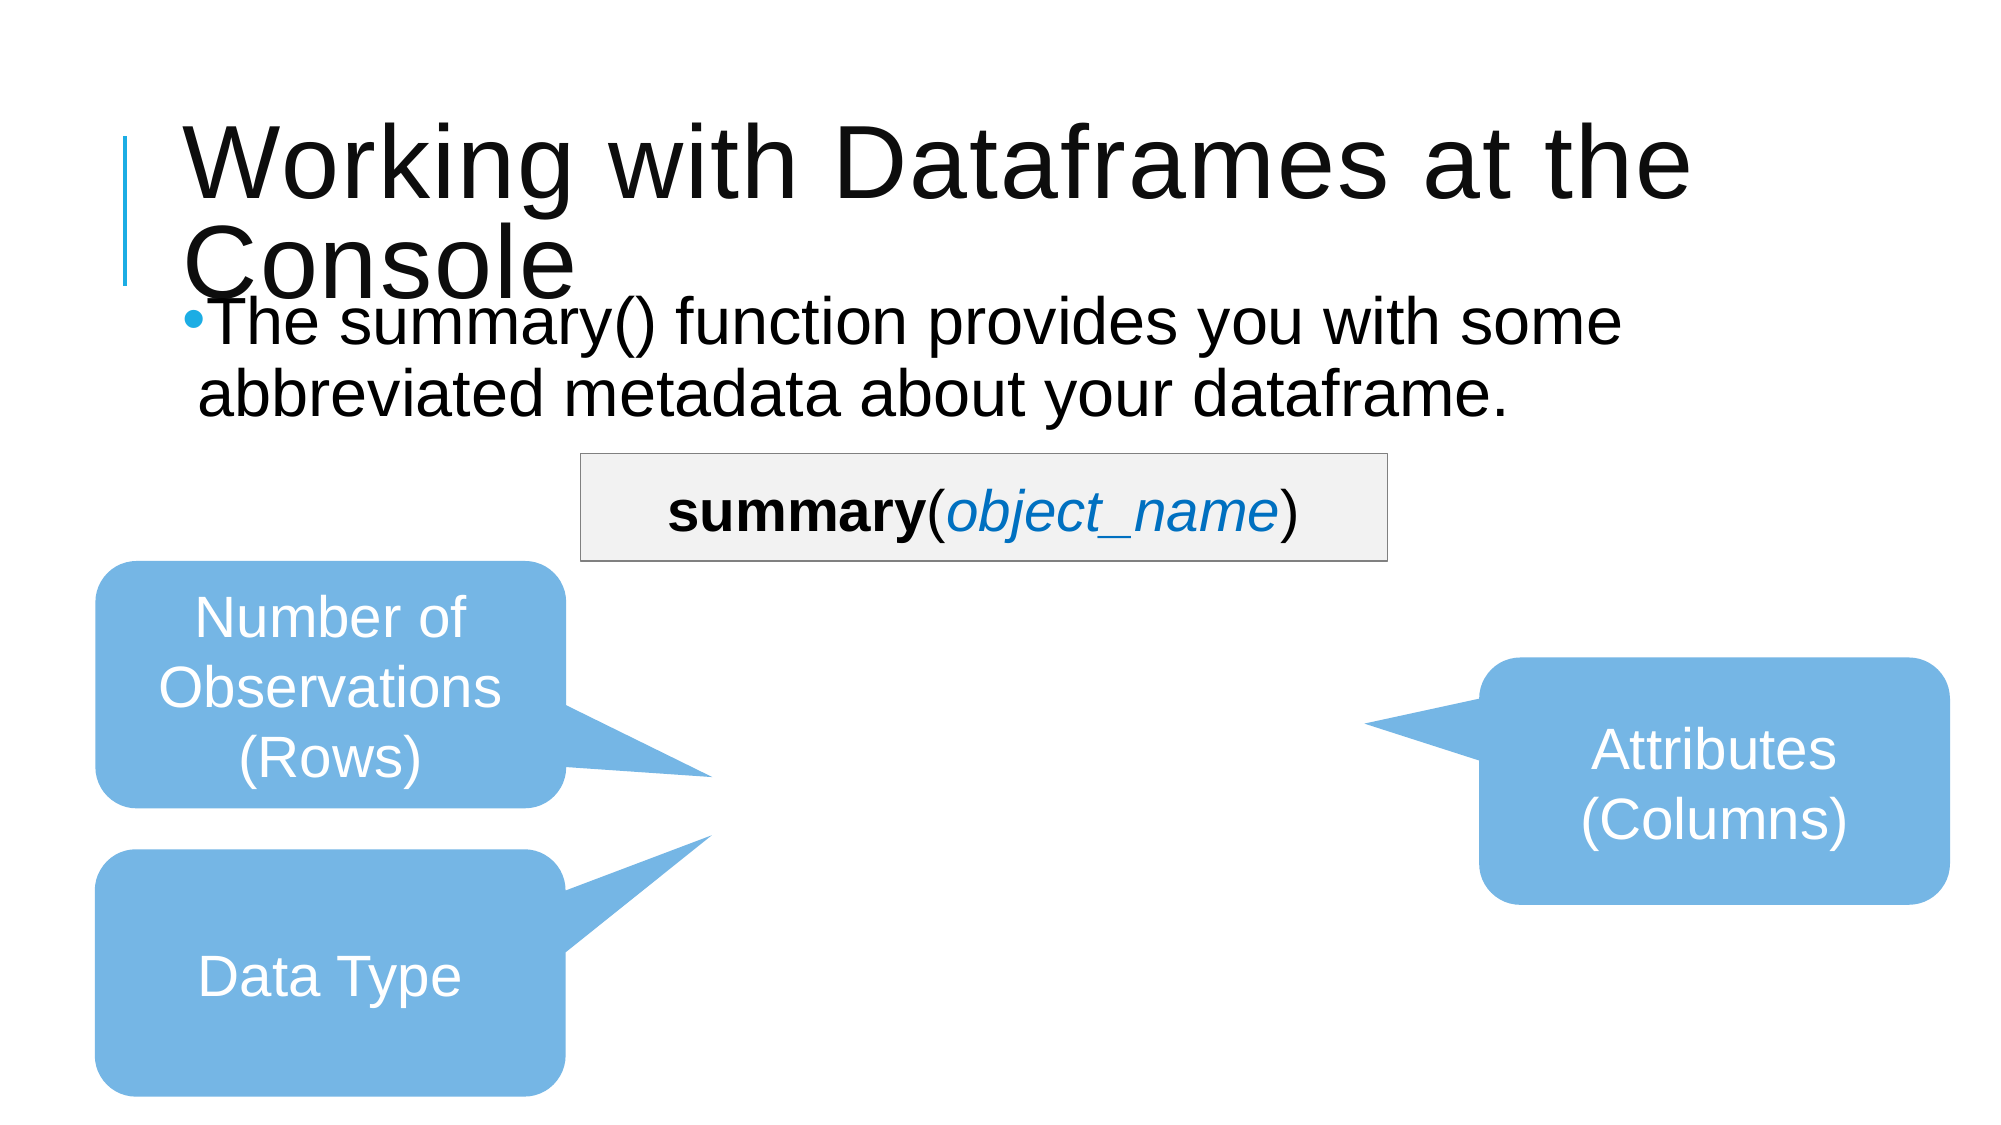

# Working with Dataframes at the Console
The summary() function provides you with some abbreviated metadata about your dataframe.

summary(object_name)

Number of Observations (Rows)

Attributes (Columns)

Data Type